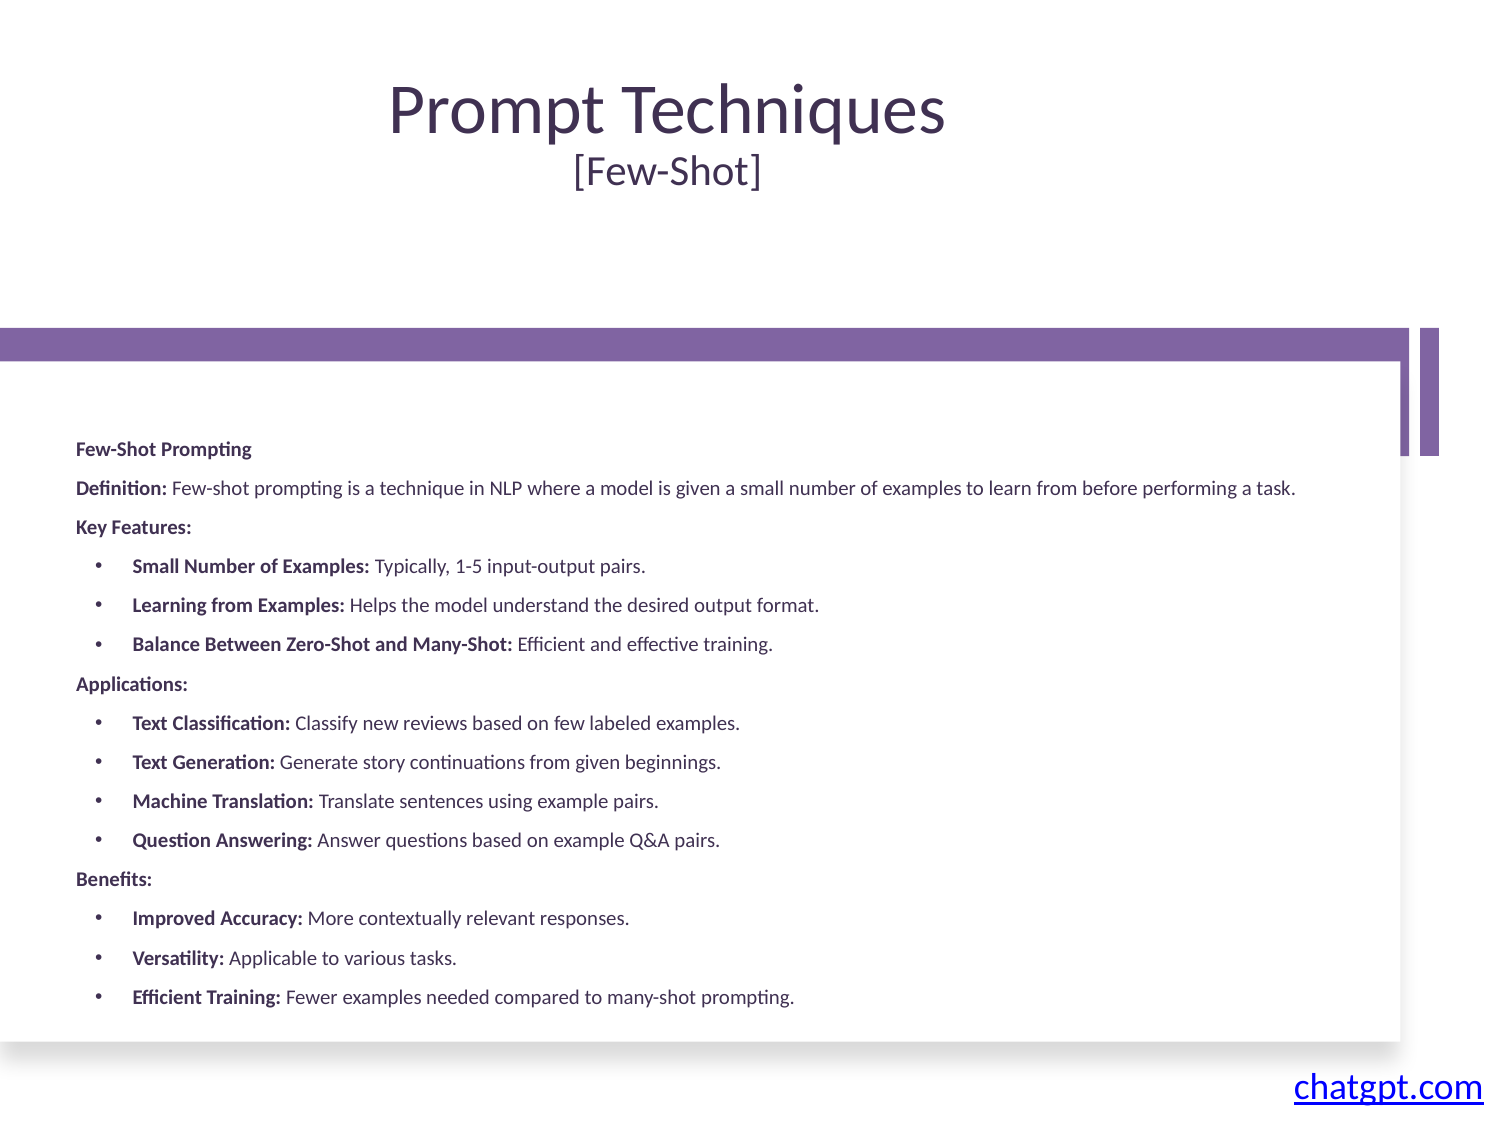

# Prompt Techniques [Few-Shot]

Few-Shot Prompting
Definition: Few-shot prompting is a technique in NLP where a model is given a small number of examples to learn from before performing a task.
Key Features:
Small Number of Examples: Typically, 1-5 input-output pairs.
Learning from Examples: Helps the model understand the desired output format.
Balance Between Zero-Shot and Many-Shot: Efficient and effective training.
Applications:
Text Classification: Classify new reviews based on few labeled examples.
Text Generation: Generate story continuations from given beginnings.
Machine Translation: Translate sentences using example pairs.
Question Answering: Answer questions based on example Q&A pairs.
Benefits:
Improved Accuracy: More contextually relevant responses.
Versatility: Applicable to various tasks.
Efficient Training: Fewer examples needed compared to many-shot prompting.

chatgpt.com